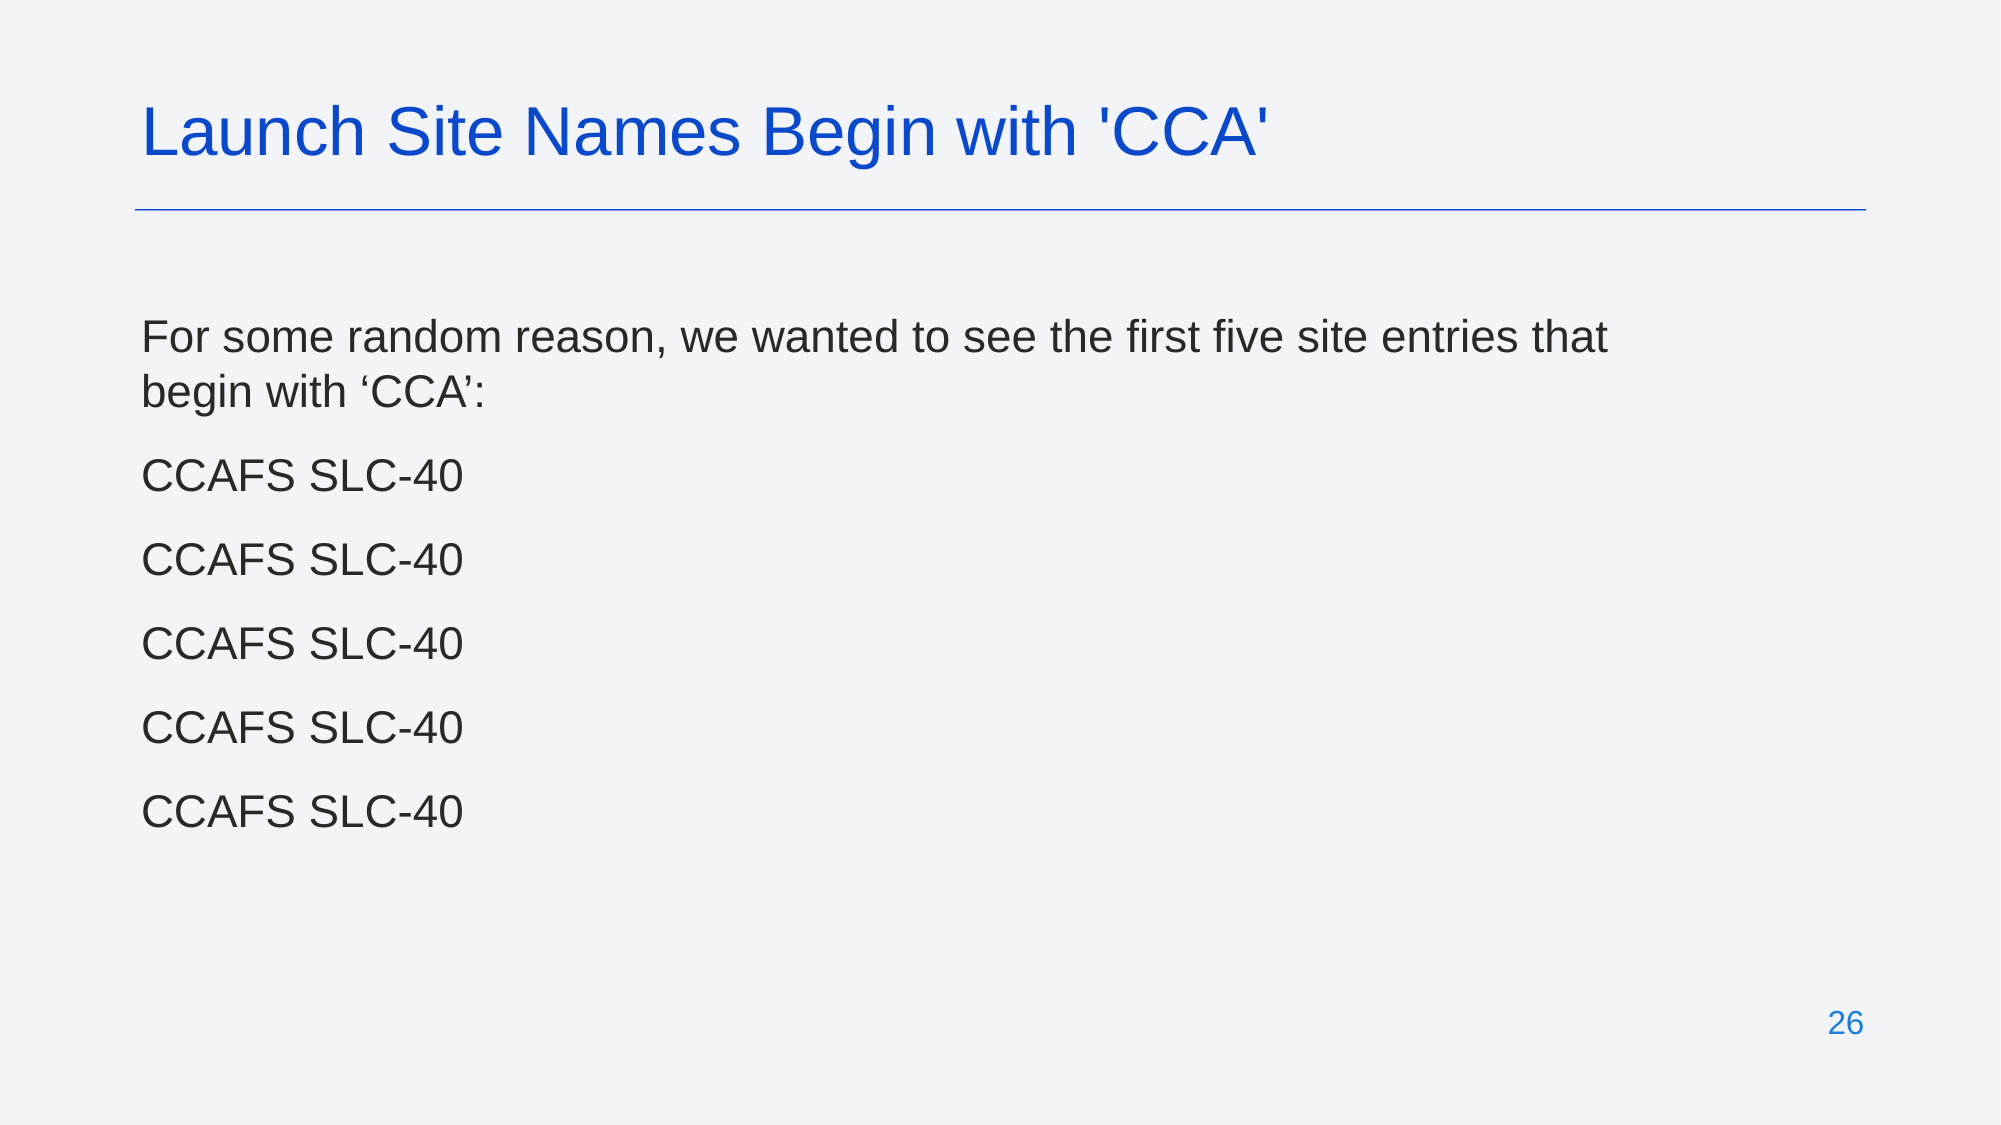

Launch Site Names Begin with 'CCA'
For some random reason, we wanted to see the first five site entries that begin with ‘CCA’:
CCAFS SLC-40
CCAFS SLC-40
CCAFS SLC-40
CCAFS SLC-40
CCAFS SLC-40

26